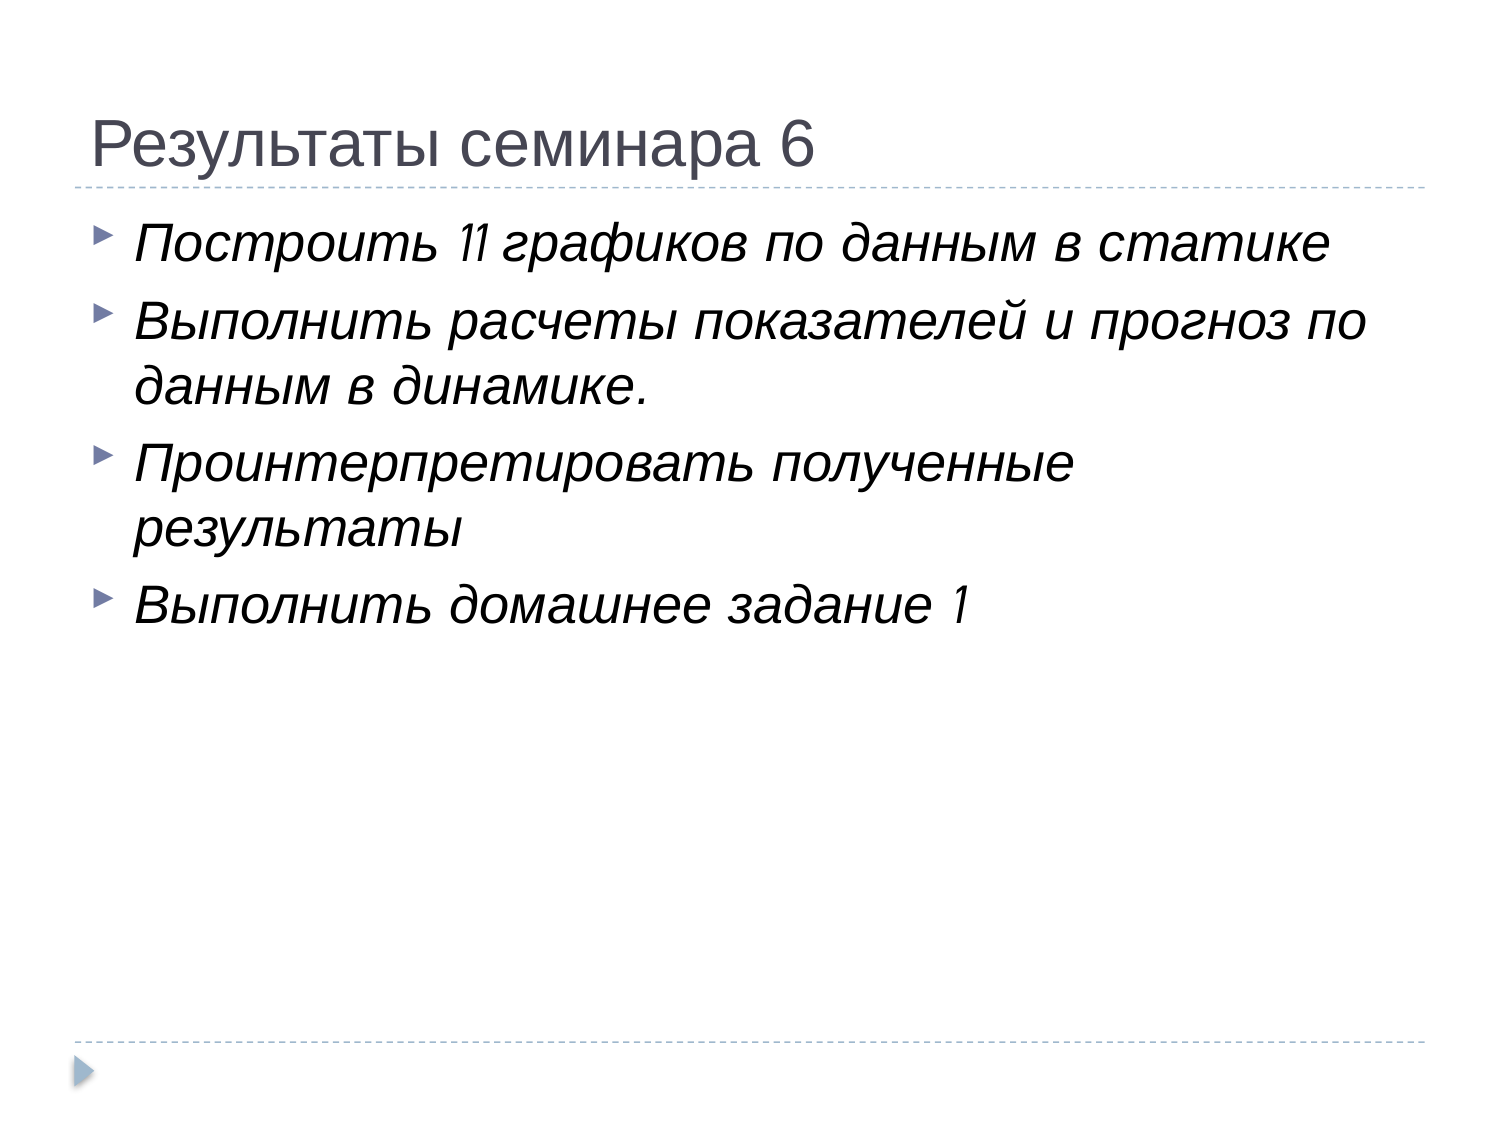

# Результаты семинара 6
Построить 11 графиков по данным в статике
Выполнить расчеты показателей и прогноз по данным в динамике.
Проинтерпретировать полученные результаты
Выполнить домашнее задание 1